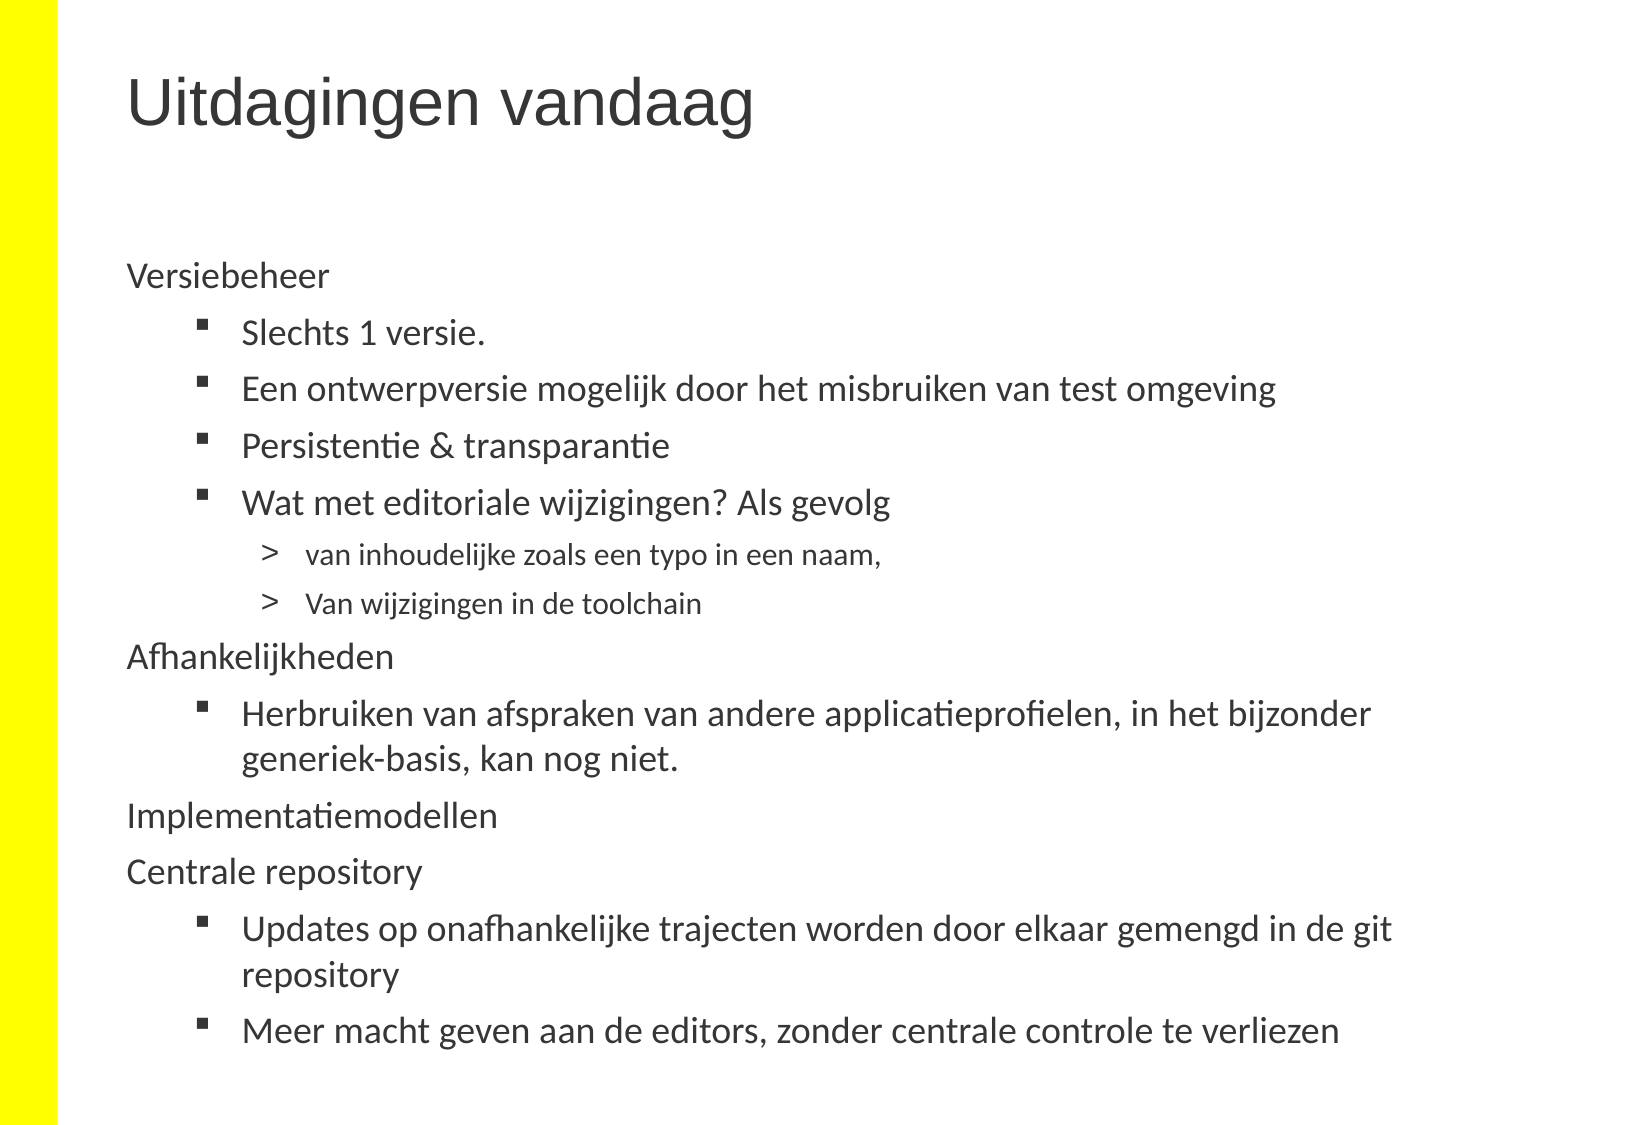

# Uitdagingen vandaag
Versiebeheer
Slechts 1 versie.
Een ontwerpversie mogelijk door het misbruiken van test omgeving
Persistentie & transparantie
Wat met editoriale wijzigingen? Als gevolg
van inhoudelijke zoals een typo in een naam,
Van wijzigingen in de toolchain
Afhankelijkheden
Herbruiken van afspraken van andere applicatieprofielen, in het bijzonder generiek-basis, kan nog niet.
Implementatiemodellen
Centrale repository
Updates op onafhankelijke trajecten worden door elkaar gemengd in de git repository
Meer macht geven aan de editors, zonder centrale controle te verliezen